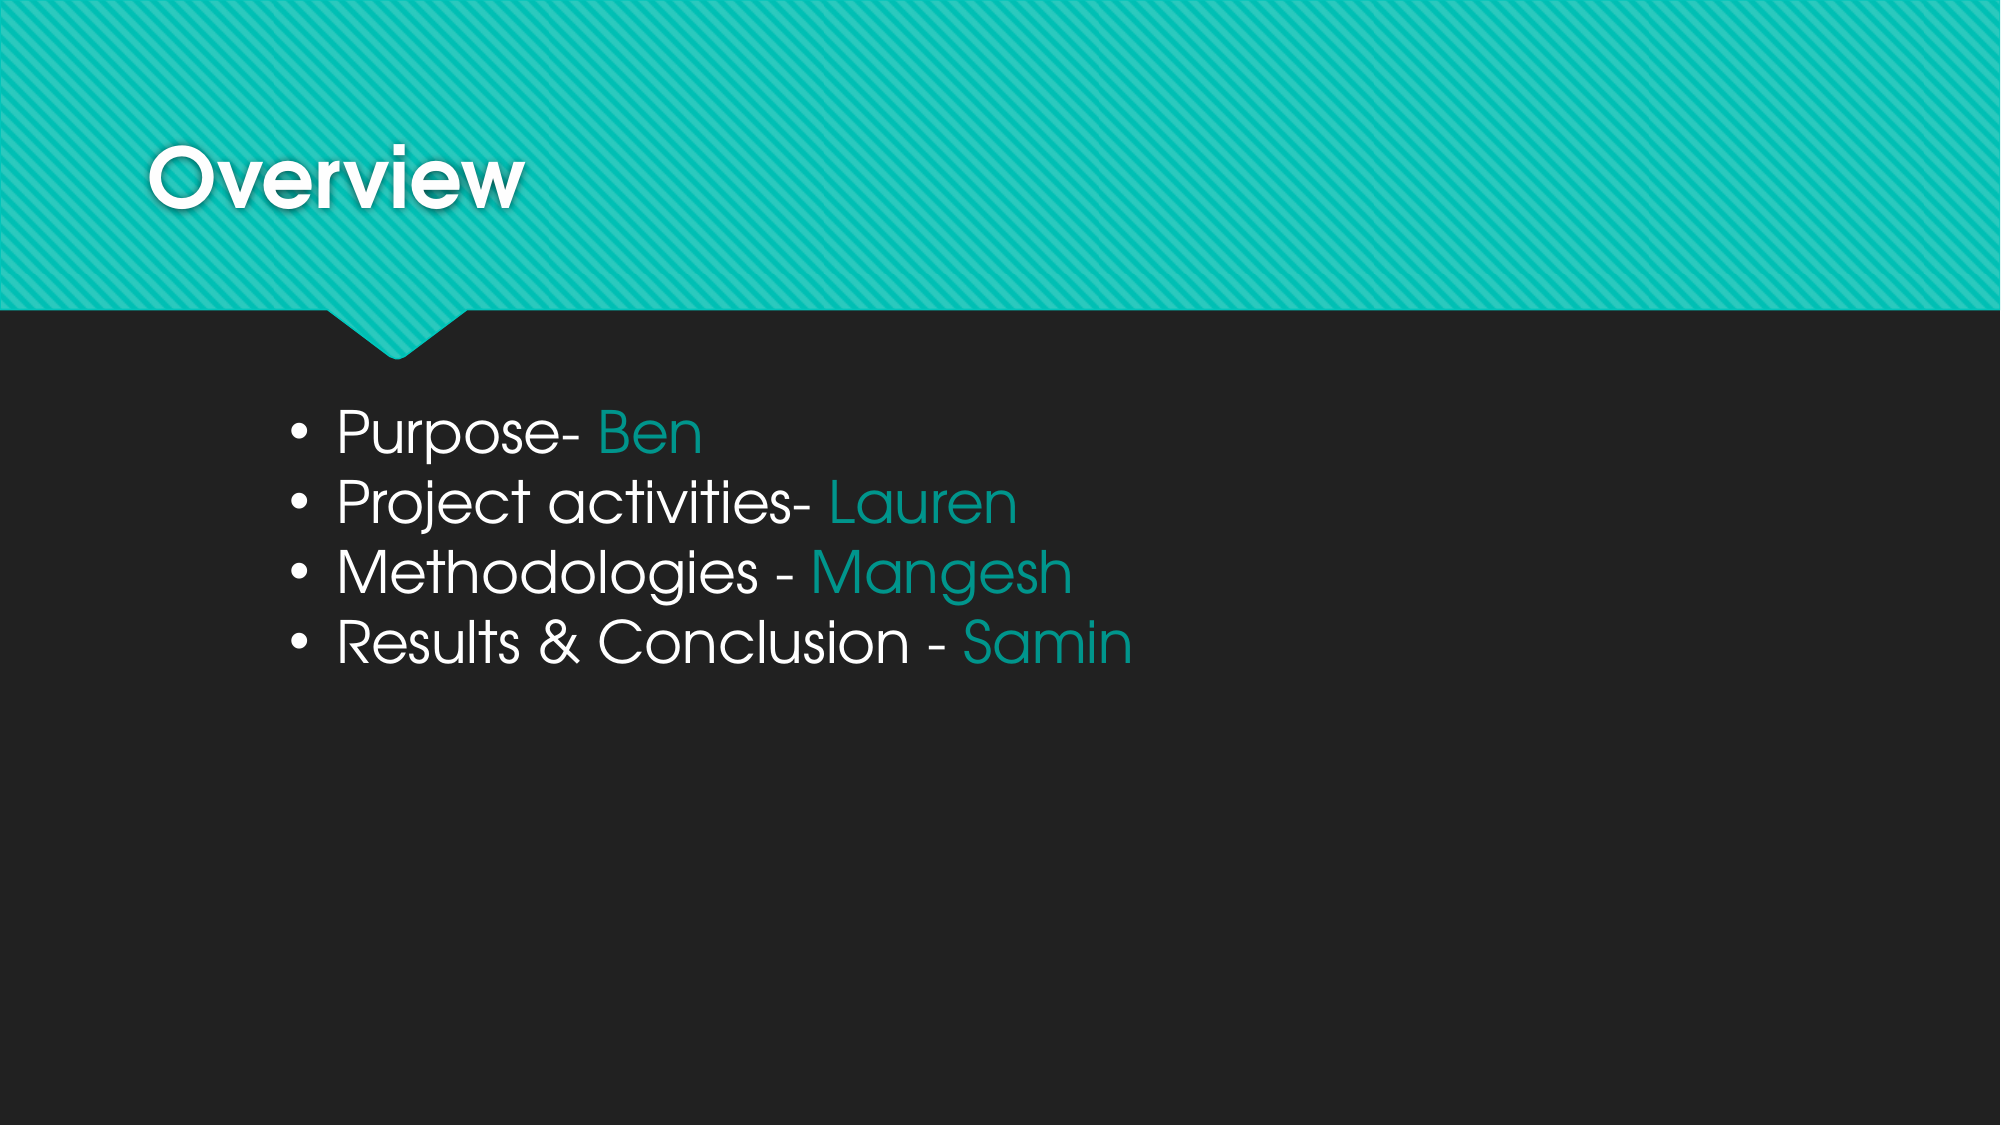

# Overview
Purpose- Ben
Project activities- Lauren
Methodologies - Mangesh
Results & Conclusion - Samin